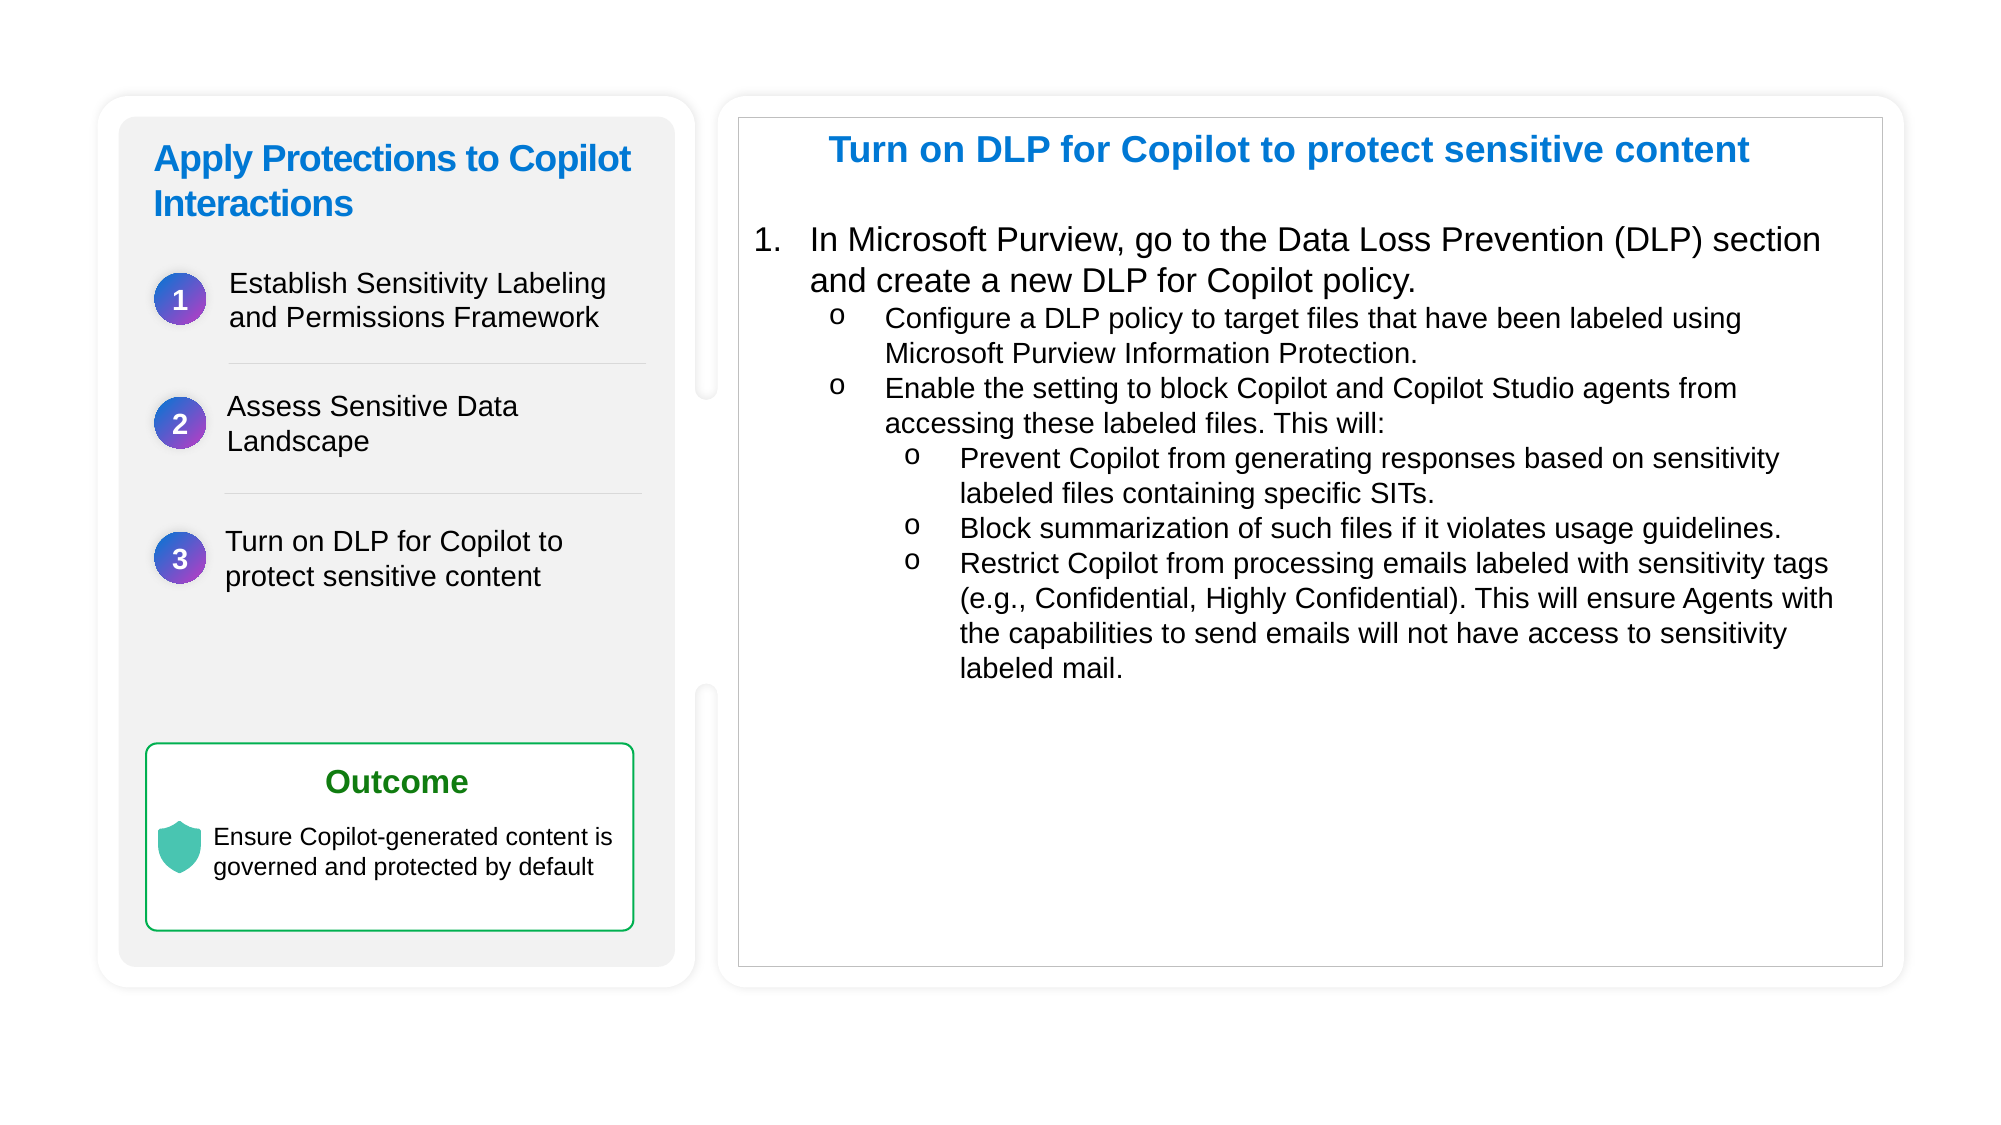

Turn on DLP for Copilot to protect sensitive content

In Microsoft Purview, go to the Data Loss Prevention (DLP) section and create a new DLP for Copilot policy.
Configure a DLP policy to target files that have been labeled using Microsoft Purview Information Protection.
Enable the setting to block Copilot and Copilot Studio agents from accessing these labeled files. This will:
Prevent Copilot from generating responses based on sensitivity labeled files containing specific SITs.
Block summarization of such files if it violates usage guidelines.
Restrict Copilot from processing emails labeled with sensitivity tags (e.g., Confidential, Highly Confidential). This will ensure Agents with the capabilities to send emails will not have access to sensitivity labeled mail.
# Apply Protections to Copilot Interactions
Establish Sensitivity Labeling and Permissions Framework
1
2
Assess Sensitive Data Landscape
Turn on DLP for Copilot to protect sensitive content
3

Outcome

Ensure Copilot-generated content is governed and protected by default